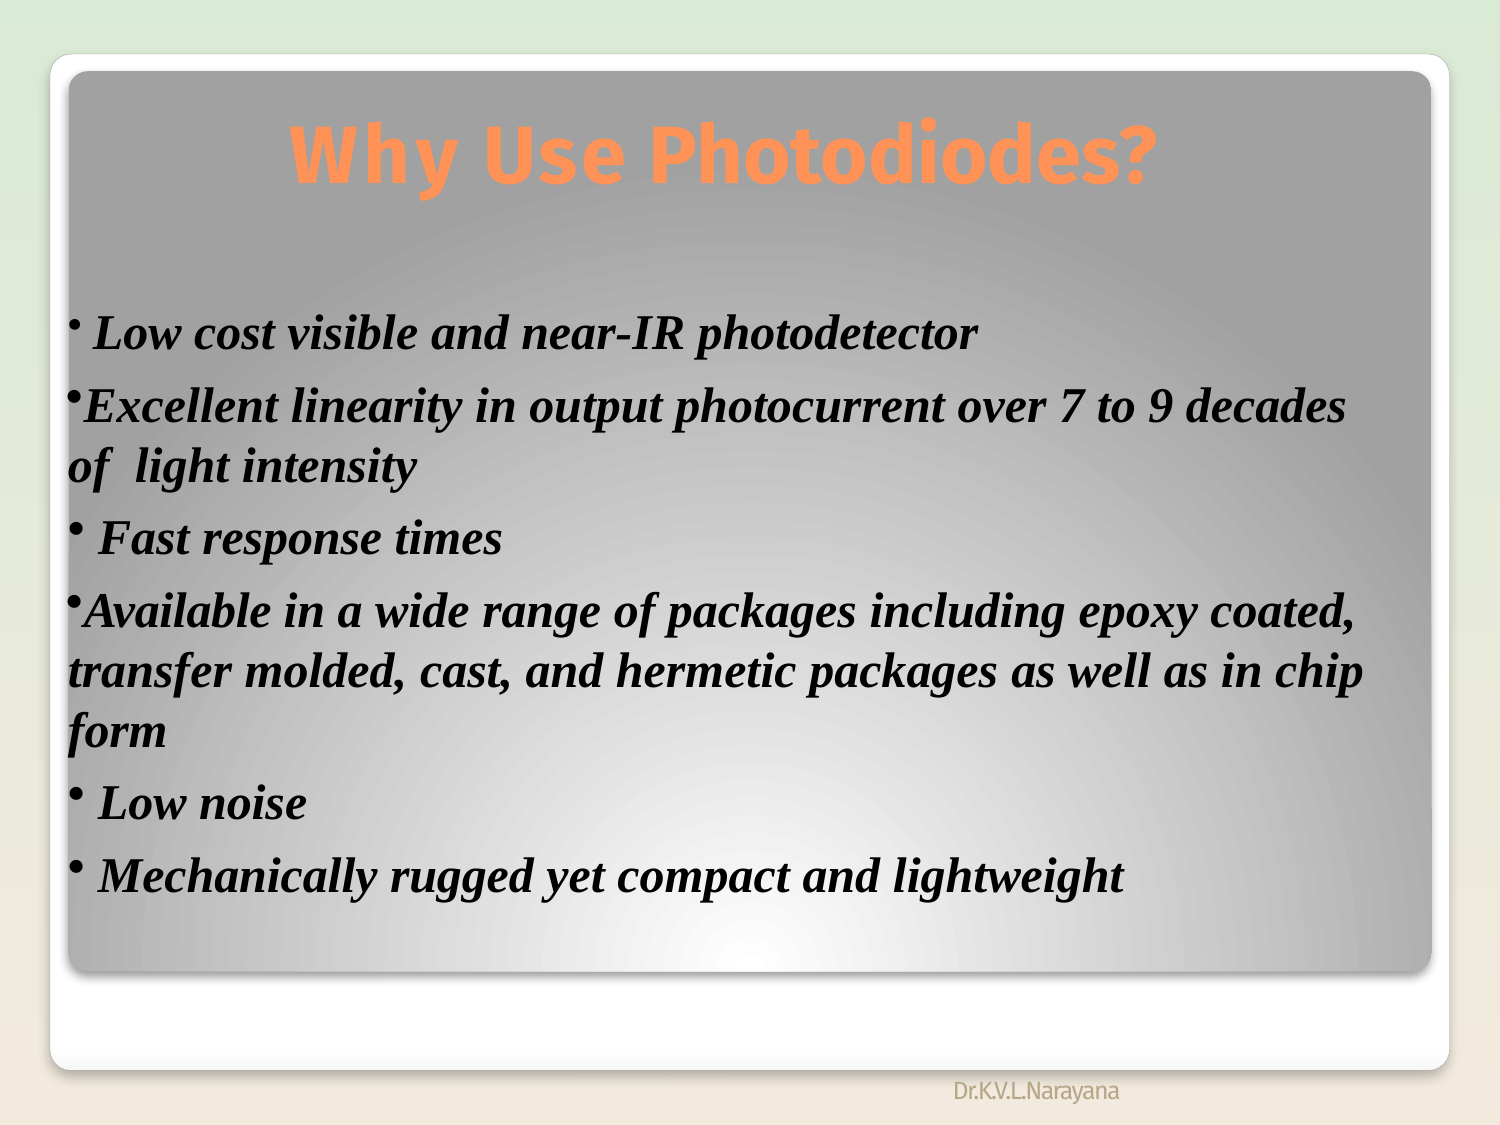

# Why Use Photodiodes?
Low cost visible and near-IR photodetector
Excellent linearity in output photocurrent over 7 to 9 decades of  light intensity
Fast response times
Available in a wide range of packages including epoxy coated,  transfer molded, cast, and hermetic packages as well as in chip form
Low noise
Mechanically rugged yet compact and lightweight

Dr.K.V.L.Narayana